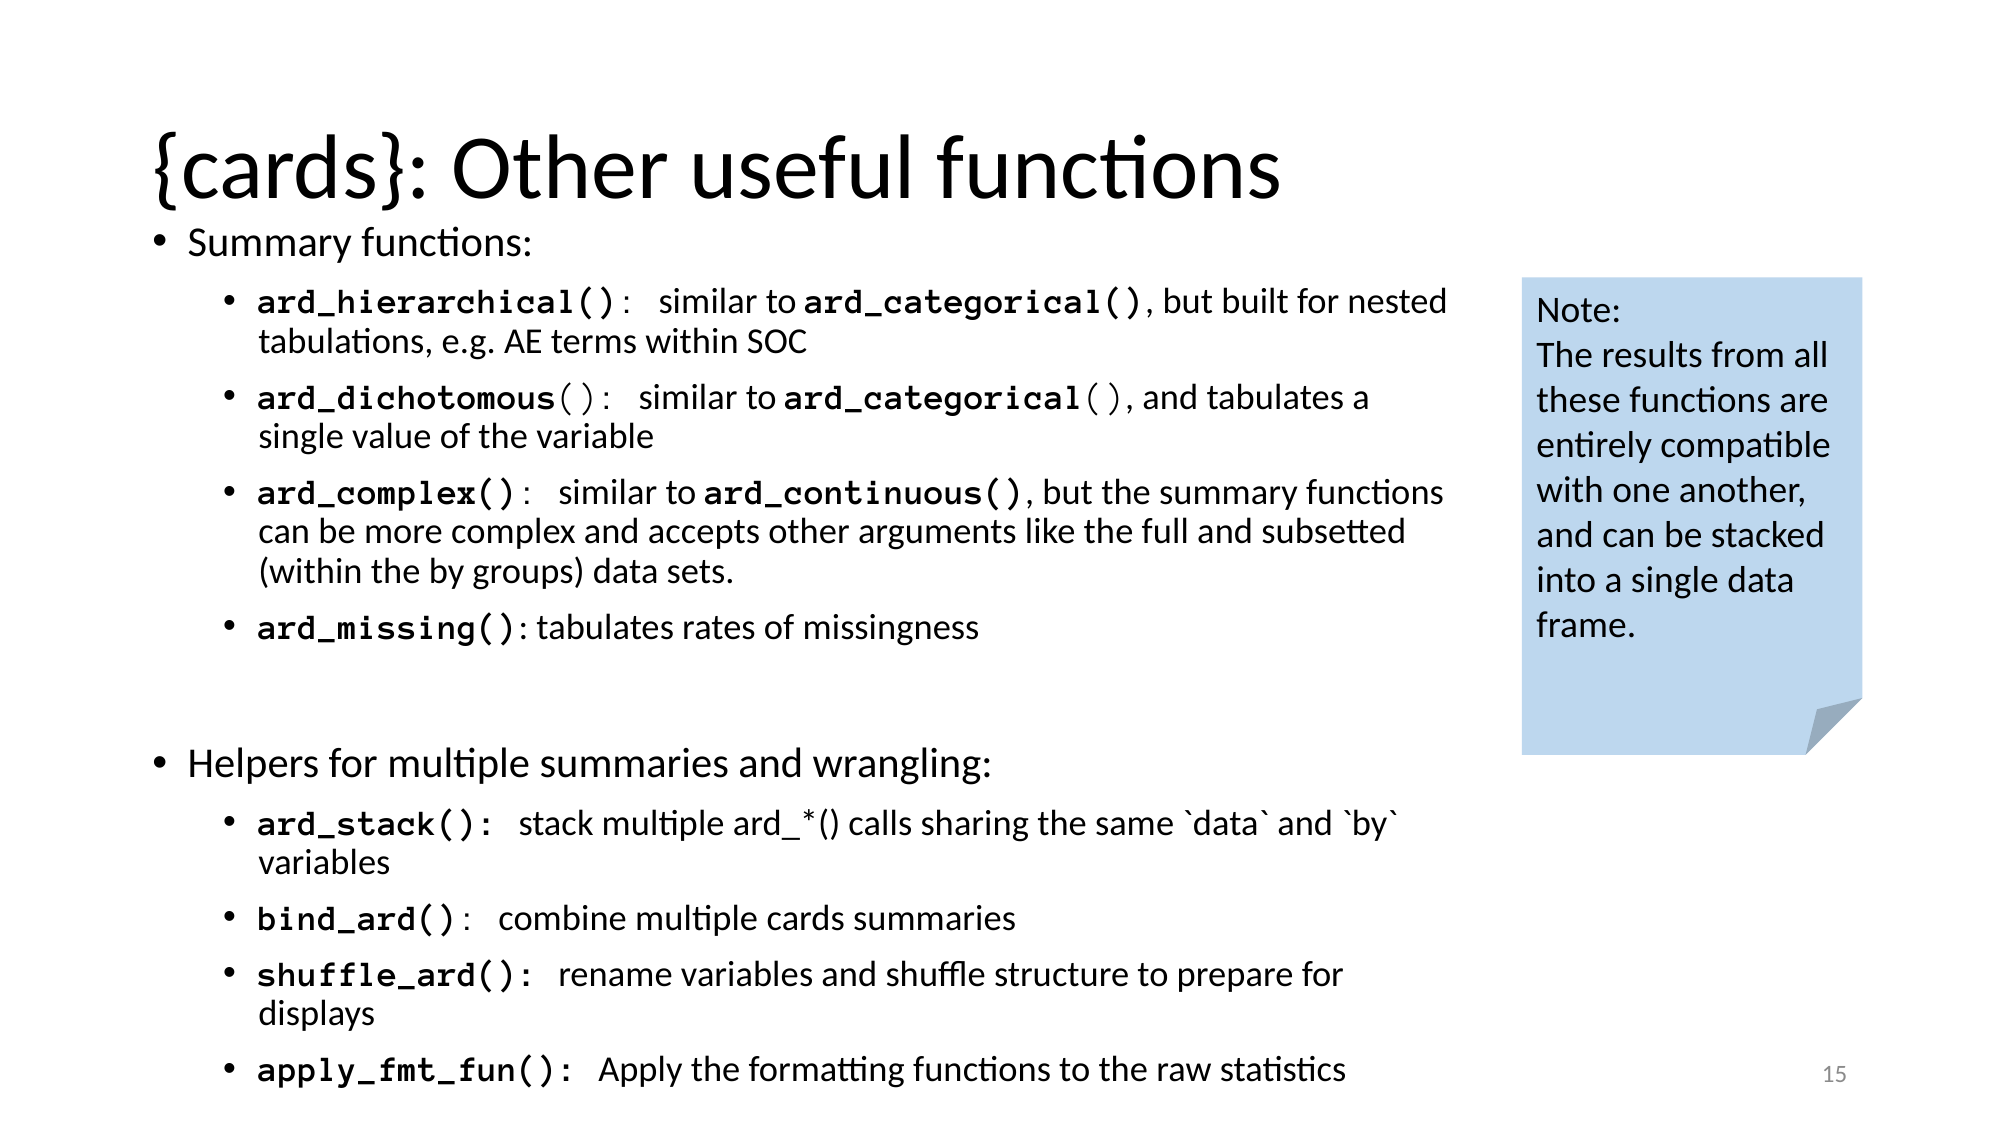

# {cards}: Other useful functions
Summary functions:
ard_hierarchical(): similar to ard_categorical(), but built for nested tabulations, e.g. AE terms within SOC
ard_dichotomous(): similar to ard_categorical(), and tabulates a single value of the variable
ard_complex(): similar to ard_continuous(), but the summary functions can be more complex and accepts other arguments like the full and subsetted (within the by groups) data sets.
ard_missing(): tabulates rates of missingness

Helpers for multiple summaries and wrangling:
ard_stack(): stack multiple ard_*() calls sharing the same `data` and `by` variables
bind_ard(): combine multiple cards summaries
shuffle_ard(): rename variables and shuffle structure to prepare for displays
apply_fmt_fun(): Apply the formatting functions to the raw statistics

Note:
The results from all these functions are entirely compatible with one another, and can be stacked into a single data frame.

15